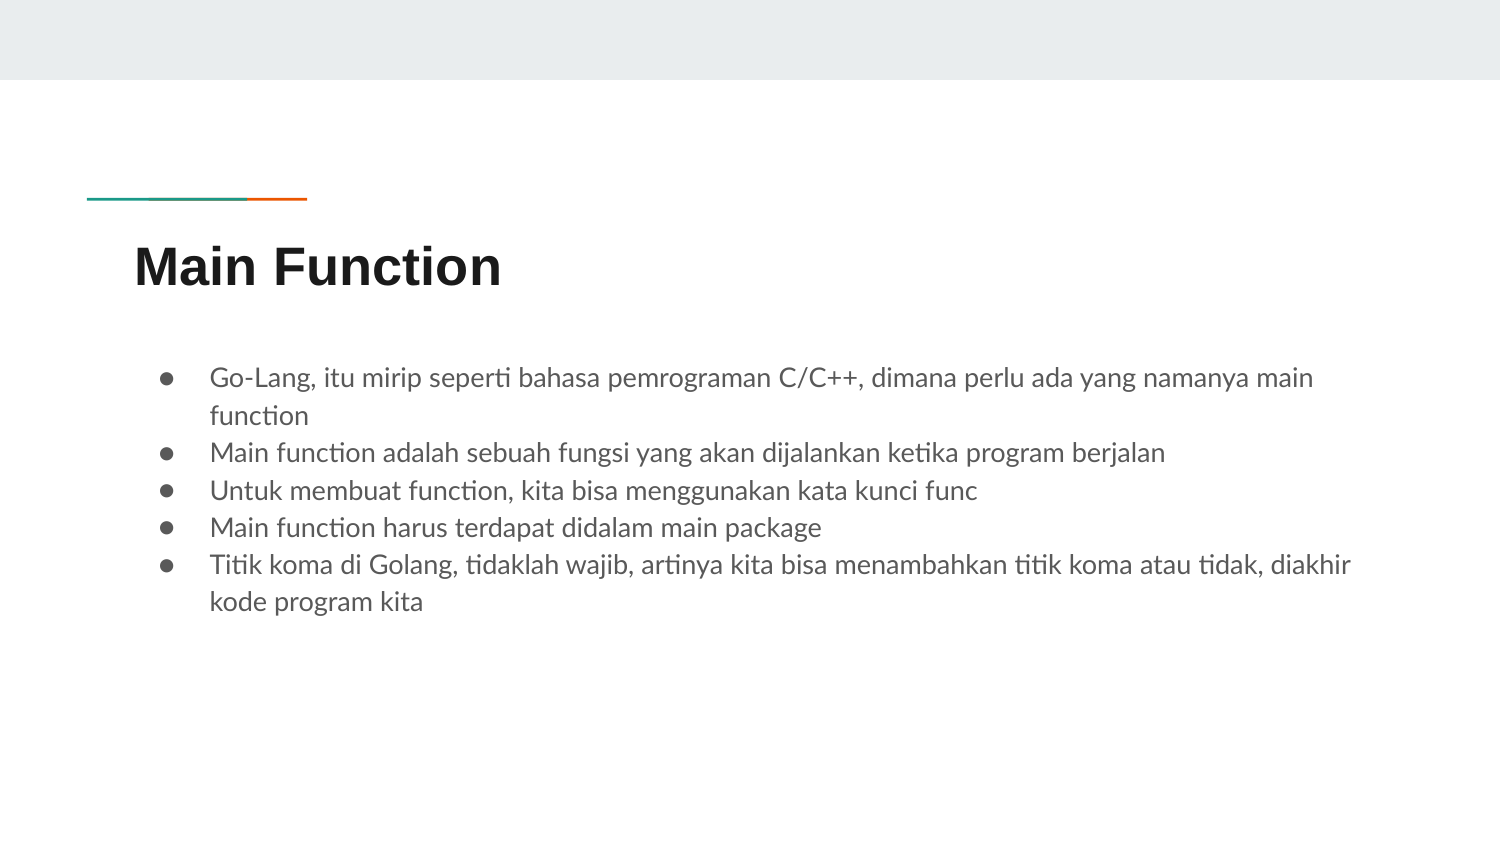

# Main Function
Go-Lang, itu mirip seperti bahasa pemrograman C/C++, dimana perlu ada yang namanya main function
Main function adalah sebuah fungsi yang akan dijalankan ketika program berjalan
Untuk membuat function, kita bisa menggunakan kata kunci func
Main function harus terdapat didalam main package
Titik koma di Golang, tidaklah wajib, artinya kita bisa menambahkan titik koma atau tidak, diakhir kode program kita